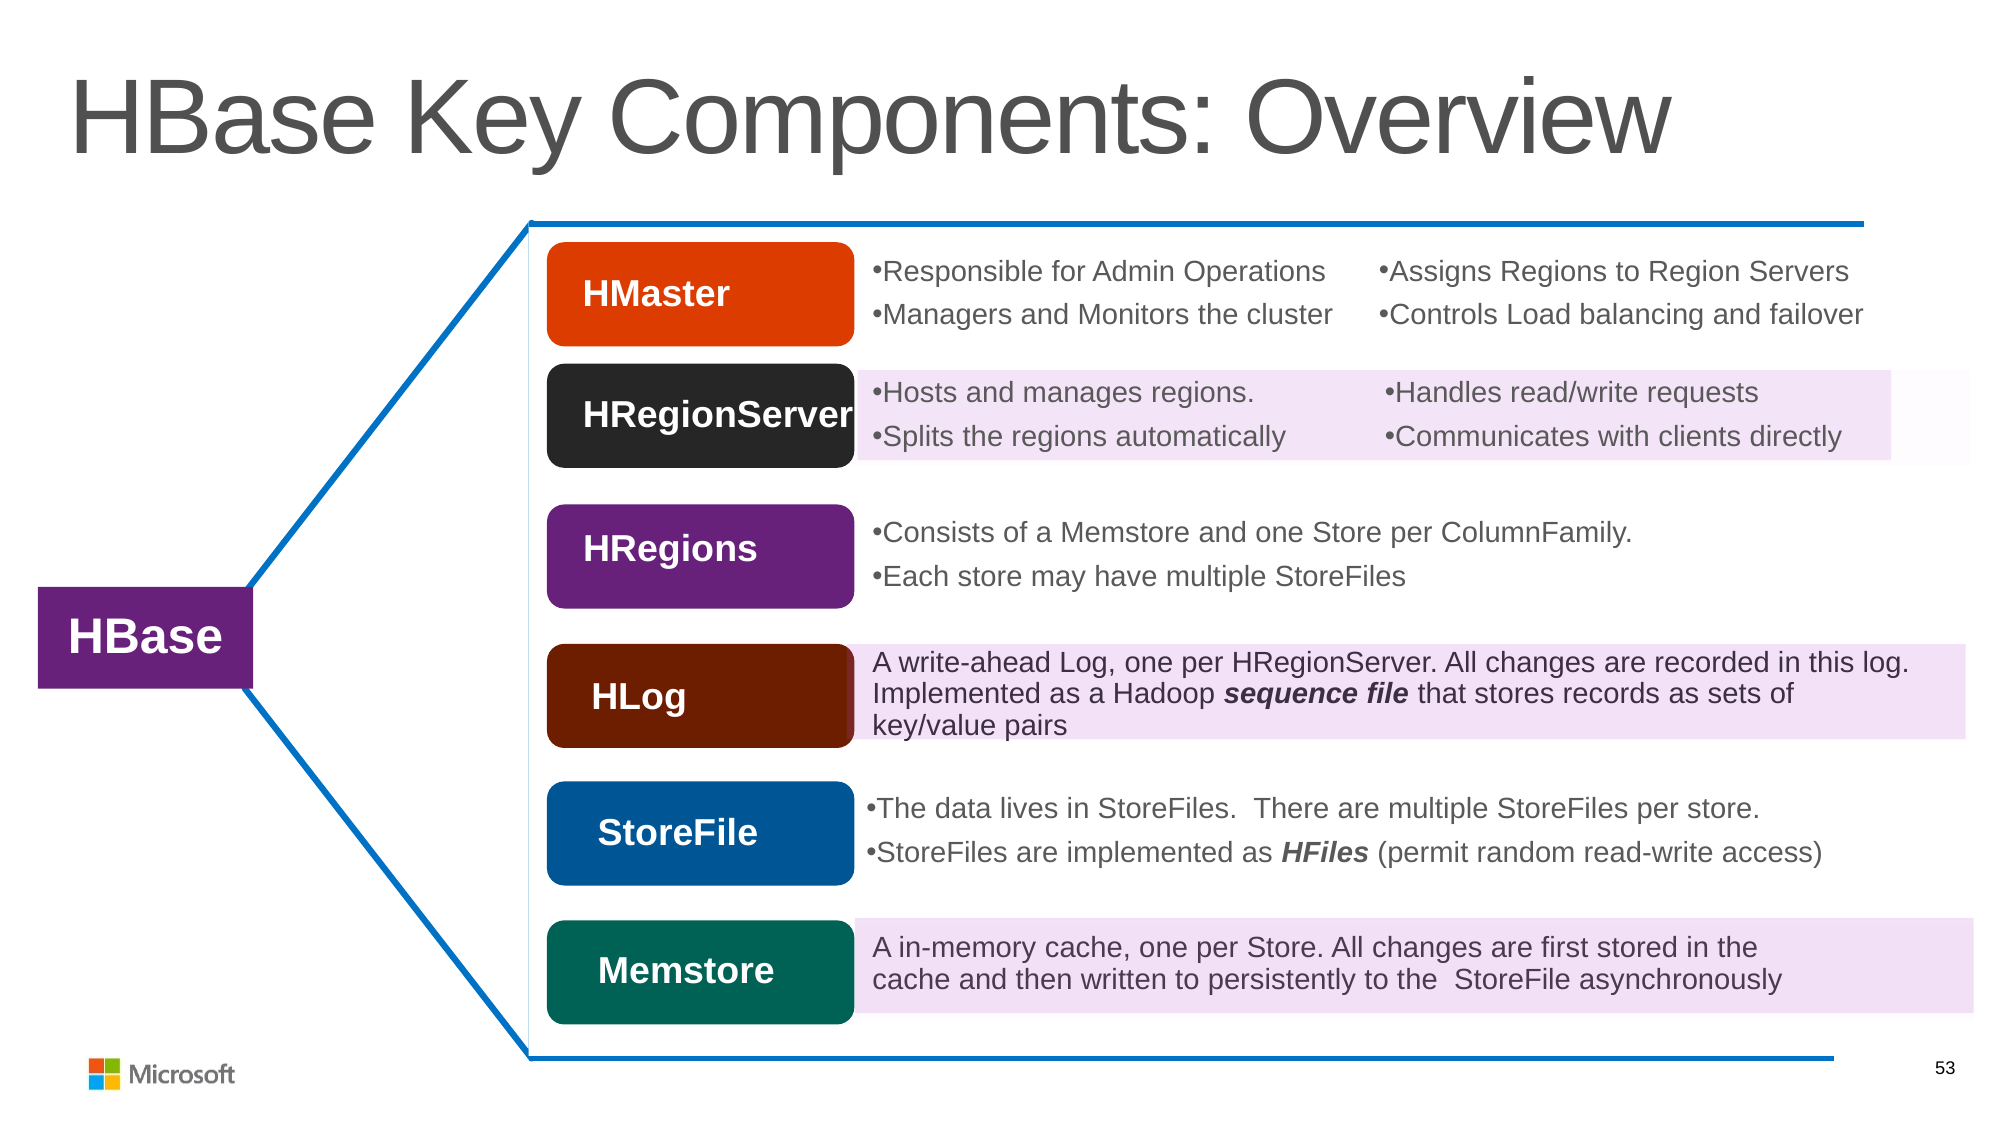

# HBase Key Components: Overview

Responsible for Admin Operations
Managers and Monitors the cluster
Assigns Regions to Region Servers
Controls Load balancing and failover
HMaster

Hosts and manages regions.
Splits the regions automatically
Handles read/write requests
Communicates with clients directly
HRegionServer

Consists of a Memstore and one Store per ColumnFamily.
Each store may have multiple StoreFiles
HRegions
HBase
A write-ahead Log, one per HRegionServer. All changes are recorded in this log.  Implemented as a Hadoop sequence file that stores records as sets of key/value pairs

HLog

The data lives in StoreFiles.  There are multiple StoreFiles per store.
StoreFiles are implemented as HFiles (permit random read-write access)
StoreFile

A in-memory cache, one per Store. All changes are first stored in the cache and then written to persistently to the  StoreFile asynchronously

Memstore

53